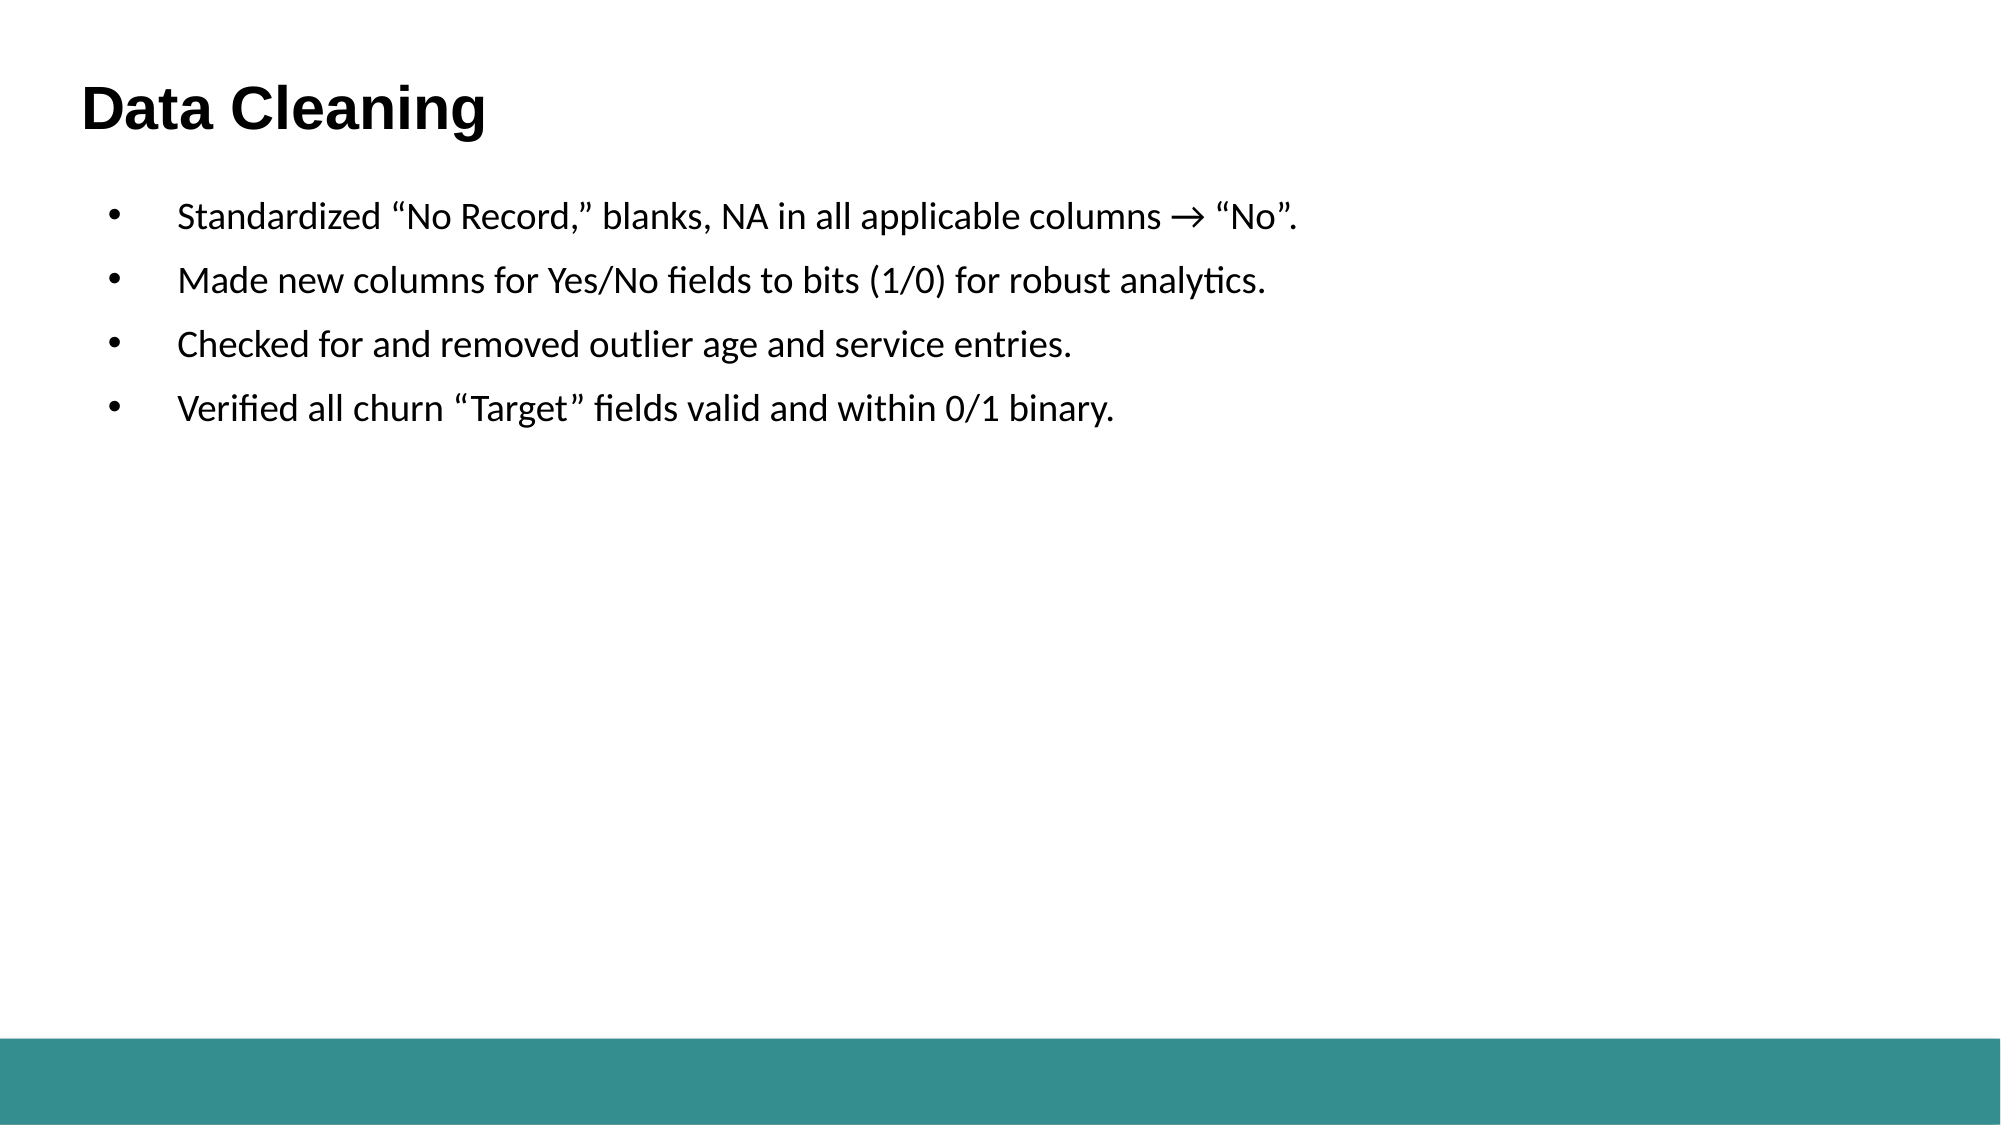

# Data Cleaning
Standardized “No Record,” blanks, NA in all applicable columns → “No”.
Made new columns for Yes/No fields to bits (1/0) for robust analytics.
Checked for and removed outlier age and service entries.
Verified all churn “Target” fields valid and within 0/1 binary.